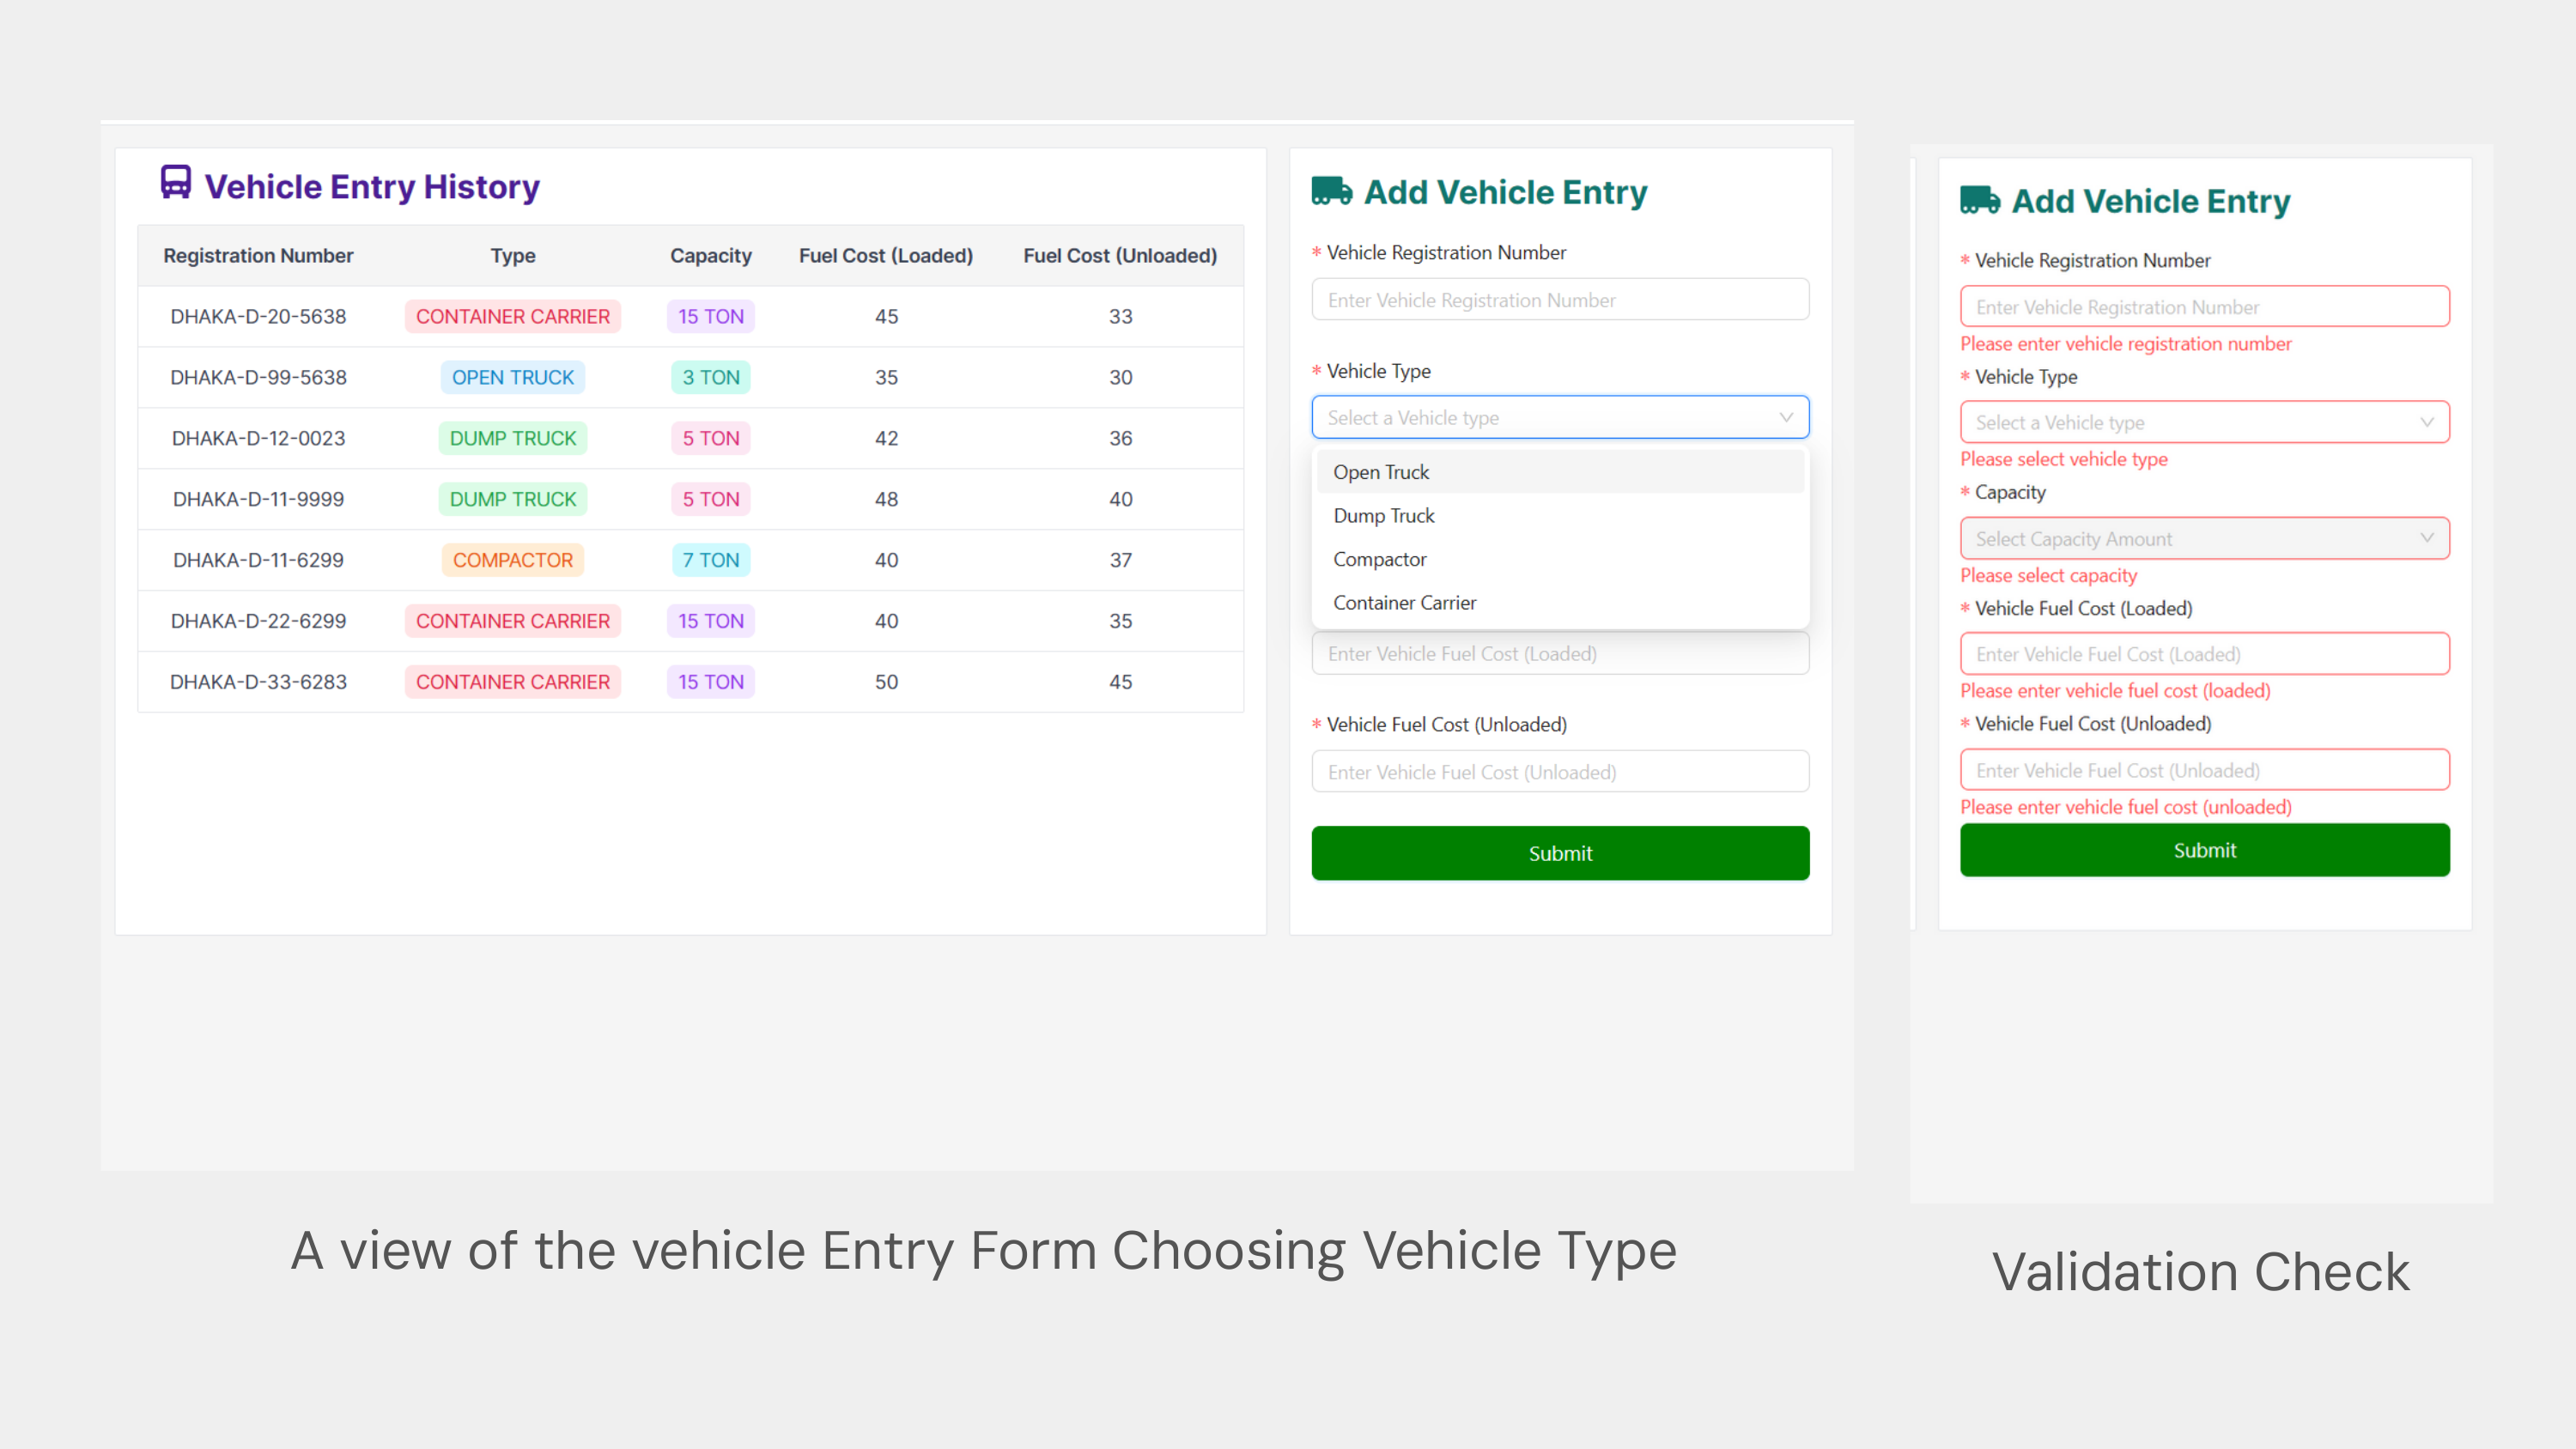

A view of the vehicle Entry Form Choosing Vehicle Type
Validation Check